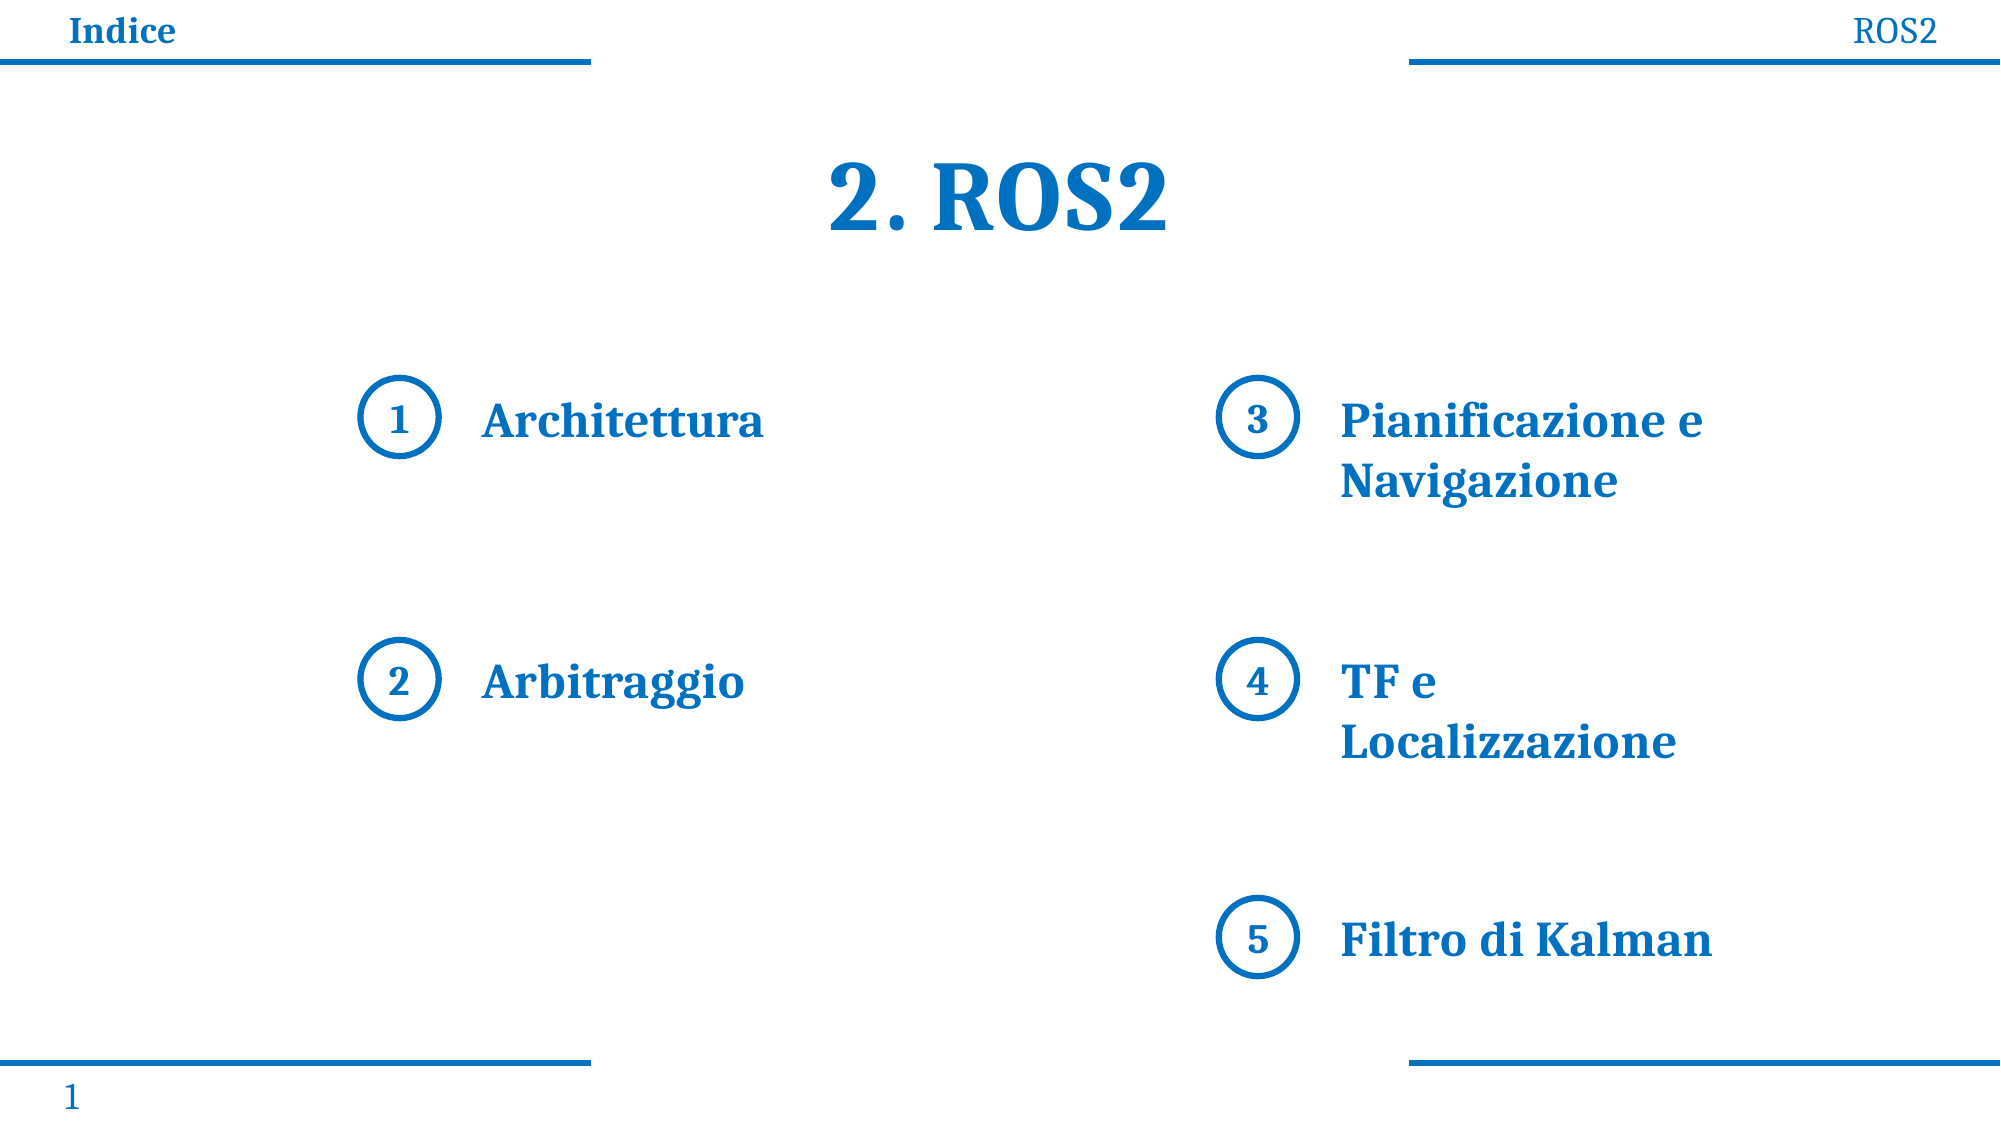

Indice
ROS2
2. ROS2
1
3
Architettura
Pianificazione e Navigazione
2
4
Arbitraggio
TF e Localizzazione
5
Filtro di Kalman
1